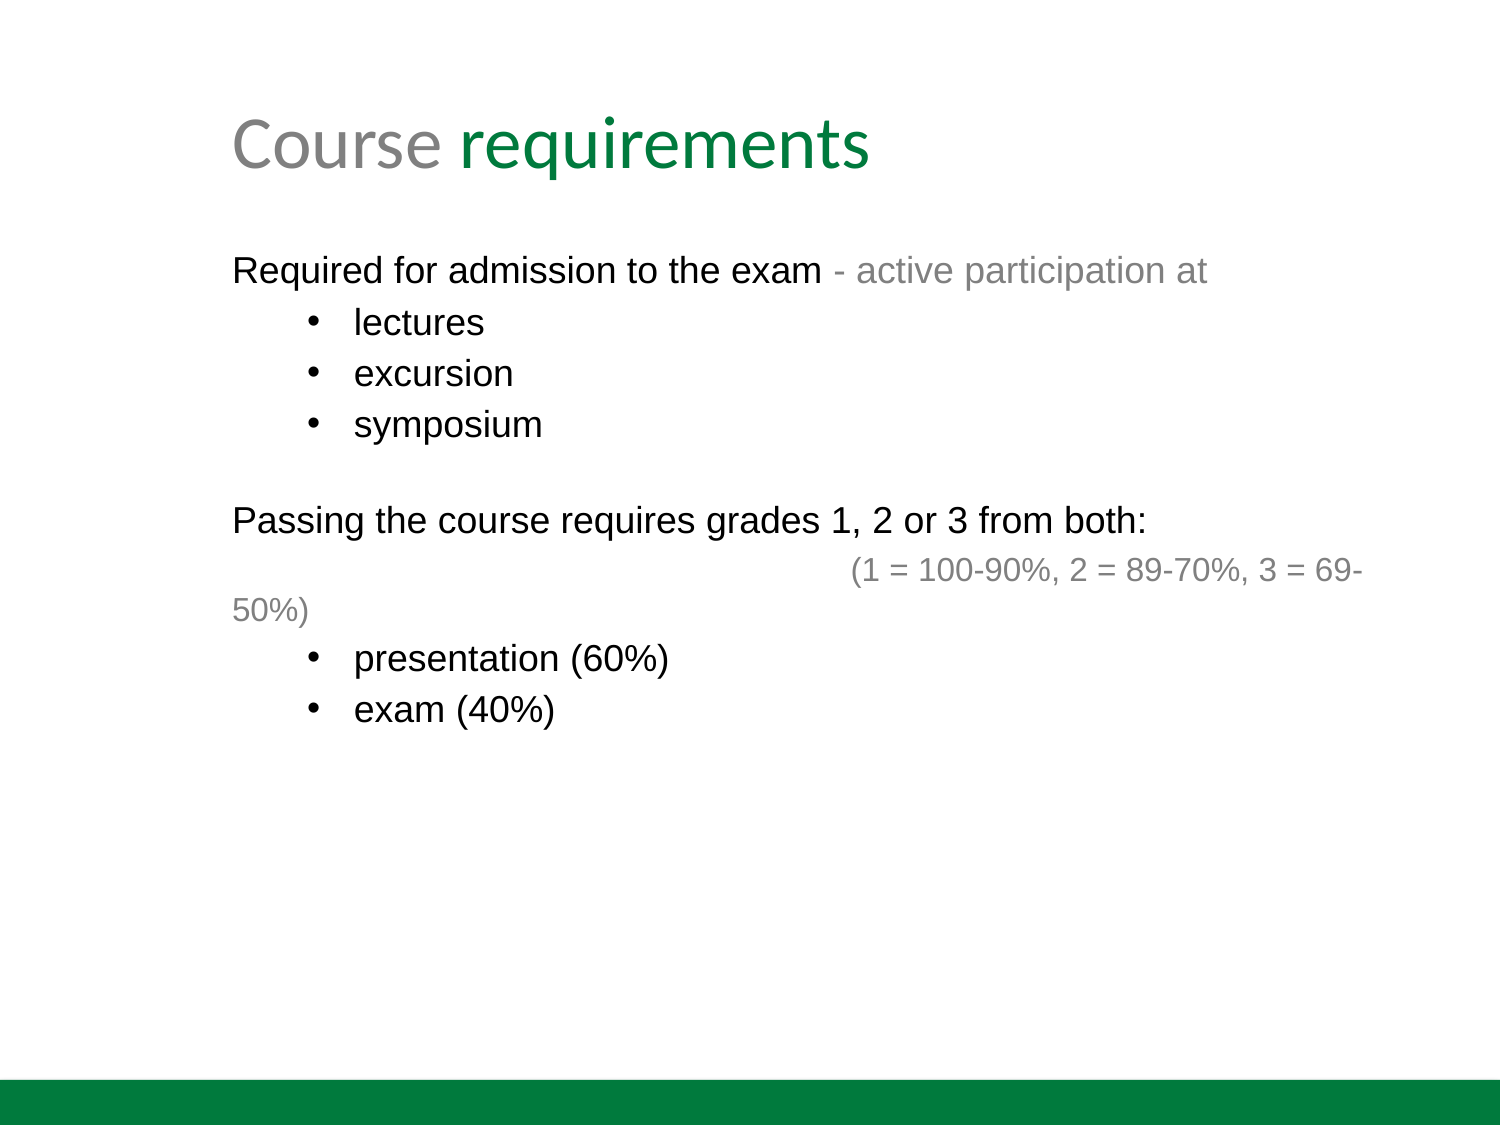

# Course requirements
Required for admission to the exam - active participation at
lectures
excursion
symposium
Passing the course requires grades 1, 2 or 3 from both:
				  (1 = 100-90%, 2 = 89-70%, 3 = 69-50%)
presentation (60%)
exam (40%)